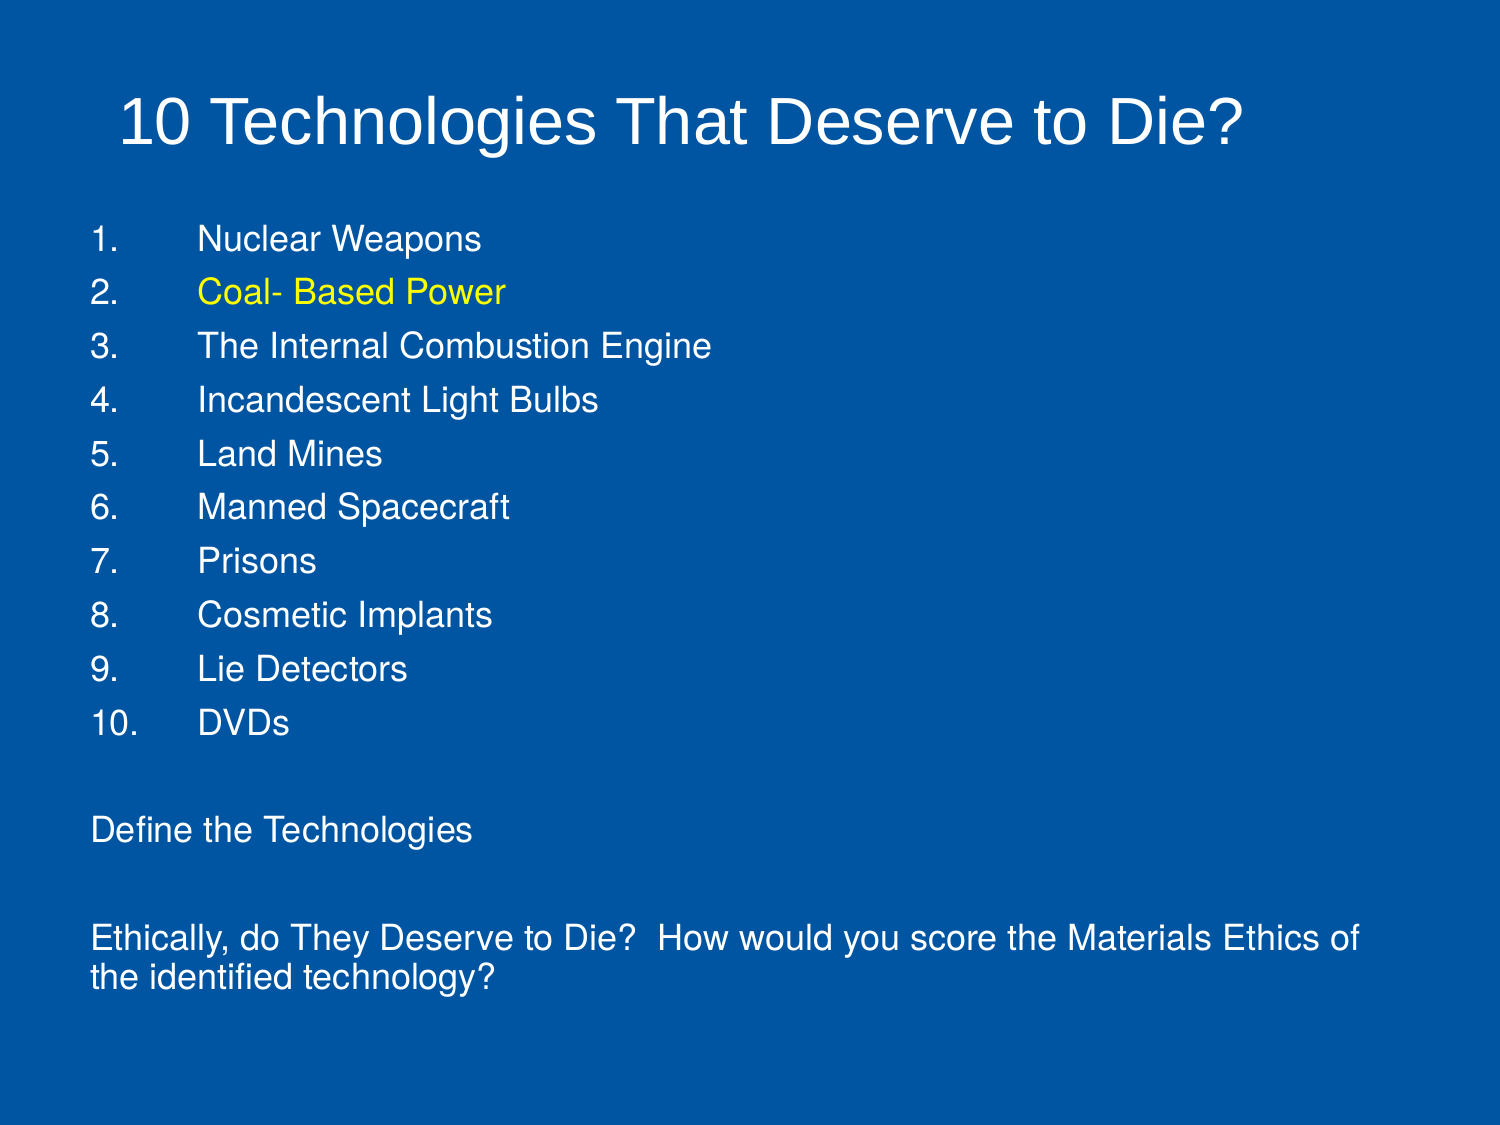

# 10 Technologies That Deserve to Die?
1.	Nuclear Weapons
2.	Coal- Based Power
3.	The Internal Combustion Engine
4.	Incandescent Light Bulbs
5.	Land Mines
6.	Manned Spacecraft
7.	Prisons
8.	Cosmetic Implants
9.	Lie Detectors
10.	DVDs

Define the Technologies

Ethically, do They Deserve to Die?  How would you score the Materials Ethics of the identified technology?